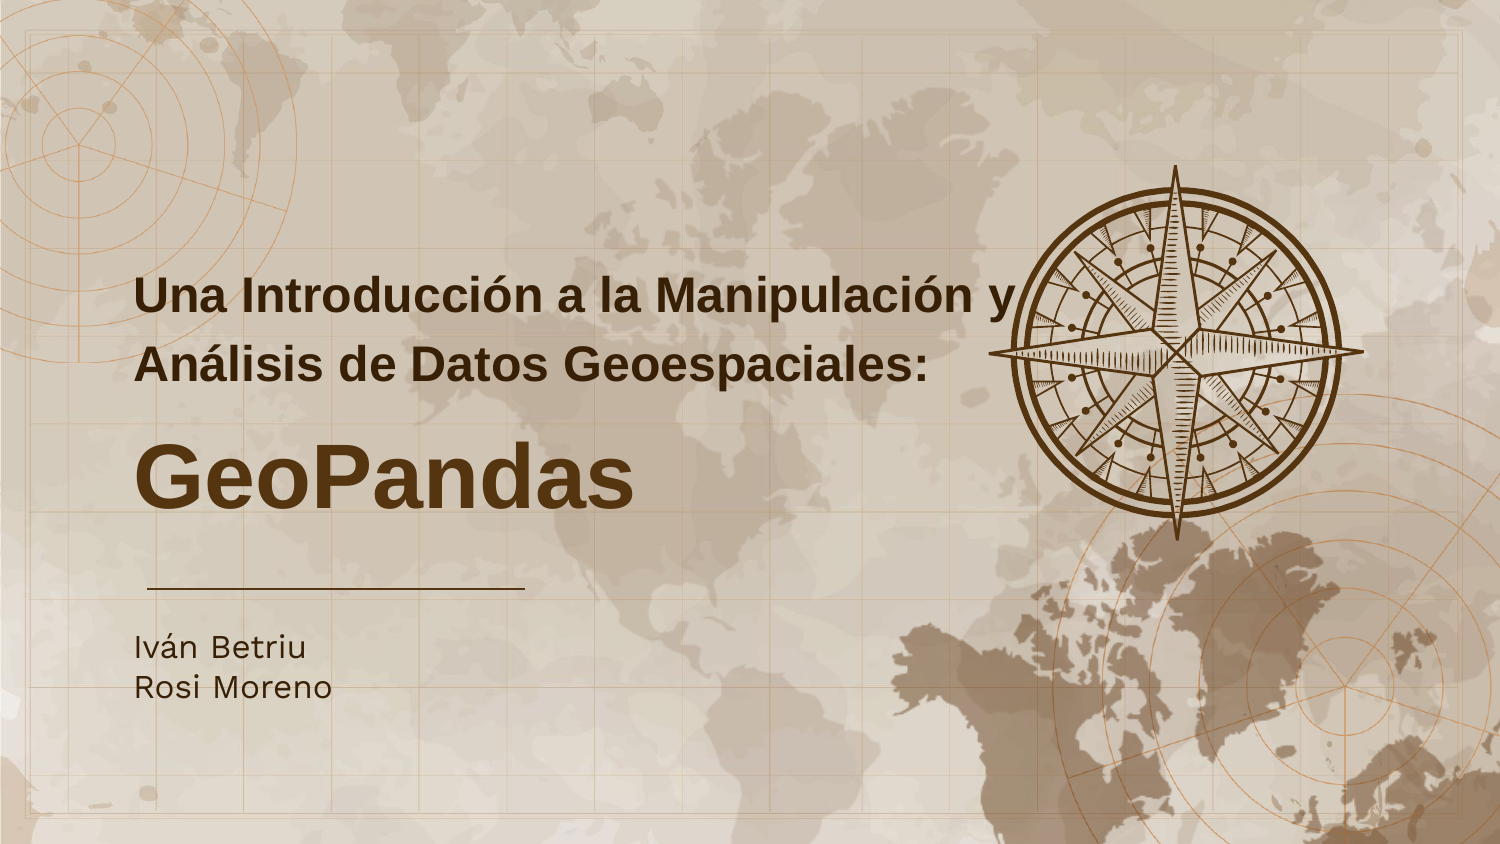

# Una Introducción a la Manipulación y Análisis de Datos Geoespaciales:
GeoPandas
Iván Betriu
Rosi Moreno